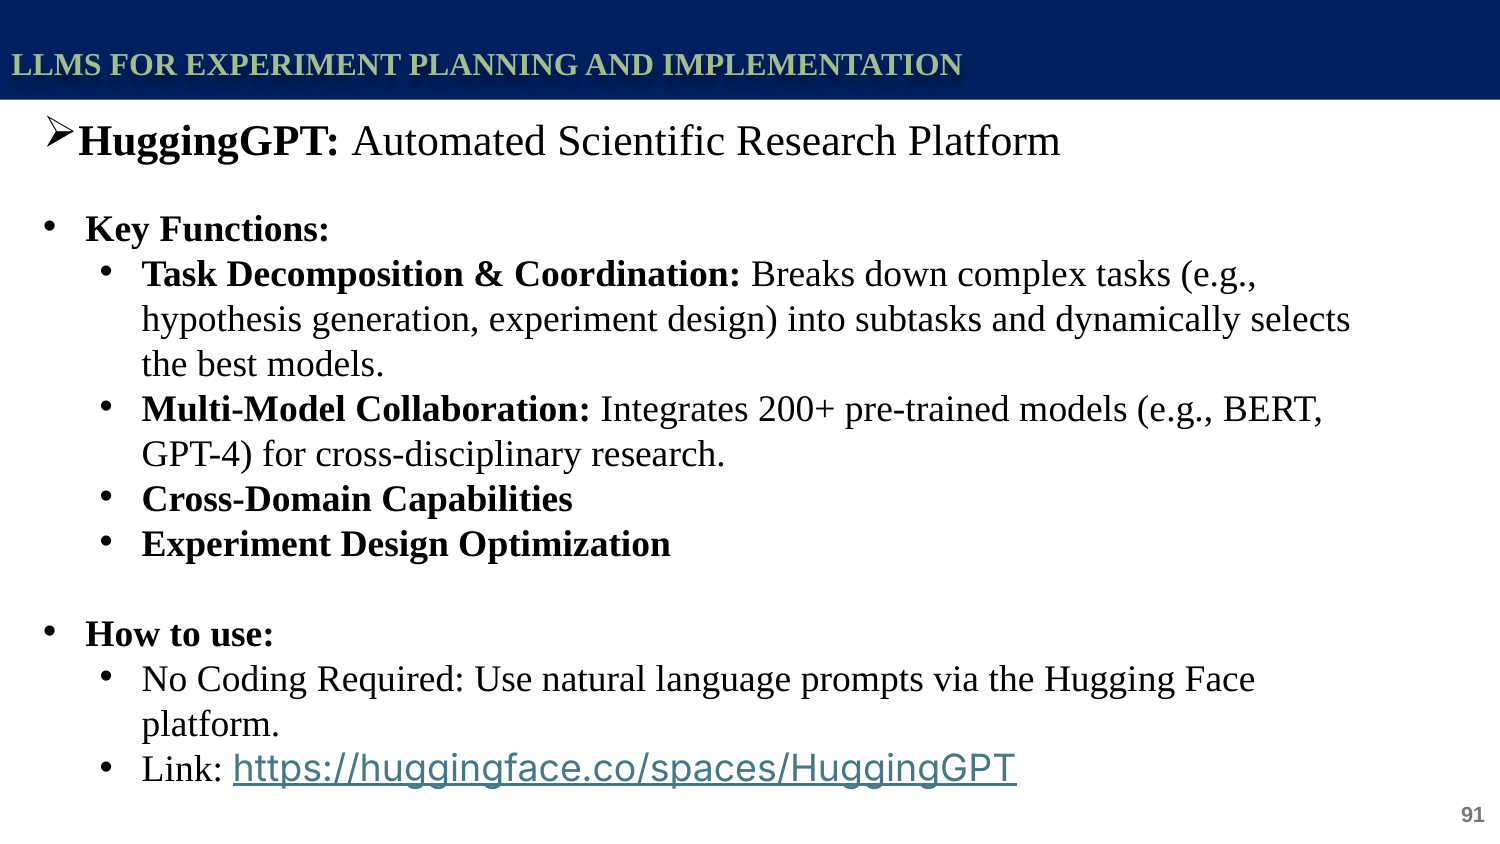

LLMs for Experiment Planning and Implementation

HuggingGPT: Automated Scientific Research Platform
Key Functions:
Task Decomposition & Coordination: Breaks down complex tasks (e.g., hypothesis generation, experiment design) into subtasks and dynamically selects the best models.
Multi-Model Collaboration: Integrates 200+ pre-trained models (e.g., BERT, GPT-4) for cross-disciplinary research.
Cross-Domain Capabilities
Experiment Design Optimization

How to use:
No Coding Required: Use natural language prompts via the Hugging Face platform.
Link: https://huggingface.co/spaces/HuggingGPT

91